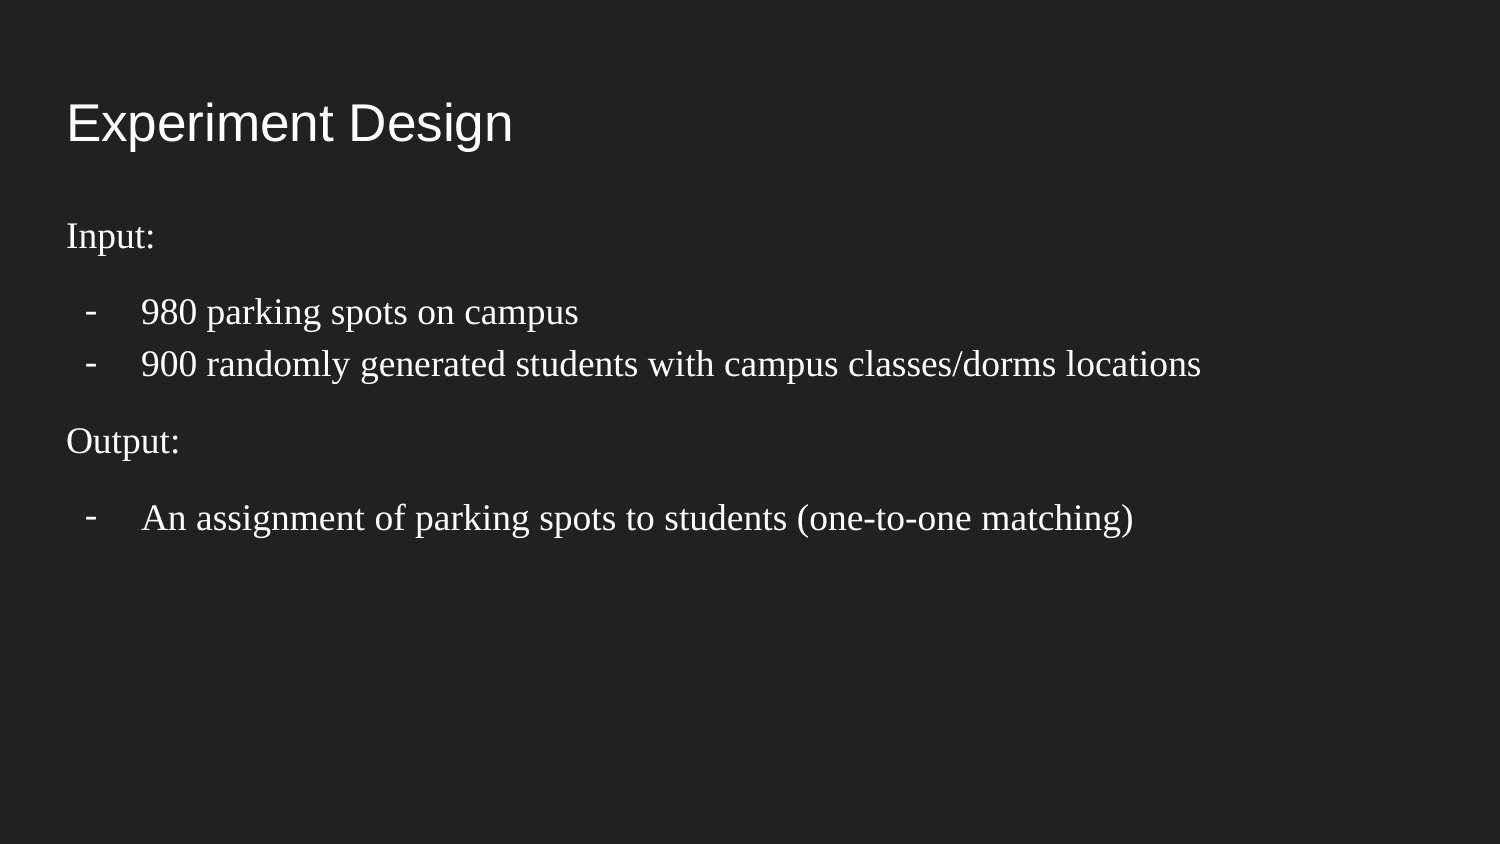

# Experiment Design
Input:
980 parking spots on campus
900 randomly generated students with campus classes/dorms locations
Output:
An assignment of parking spots to students (one-to-one matching)